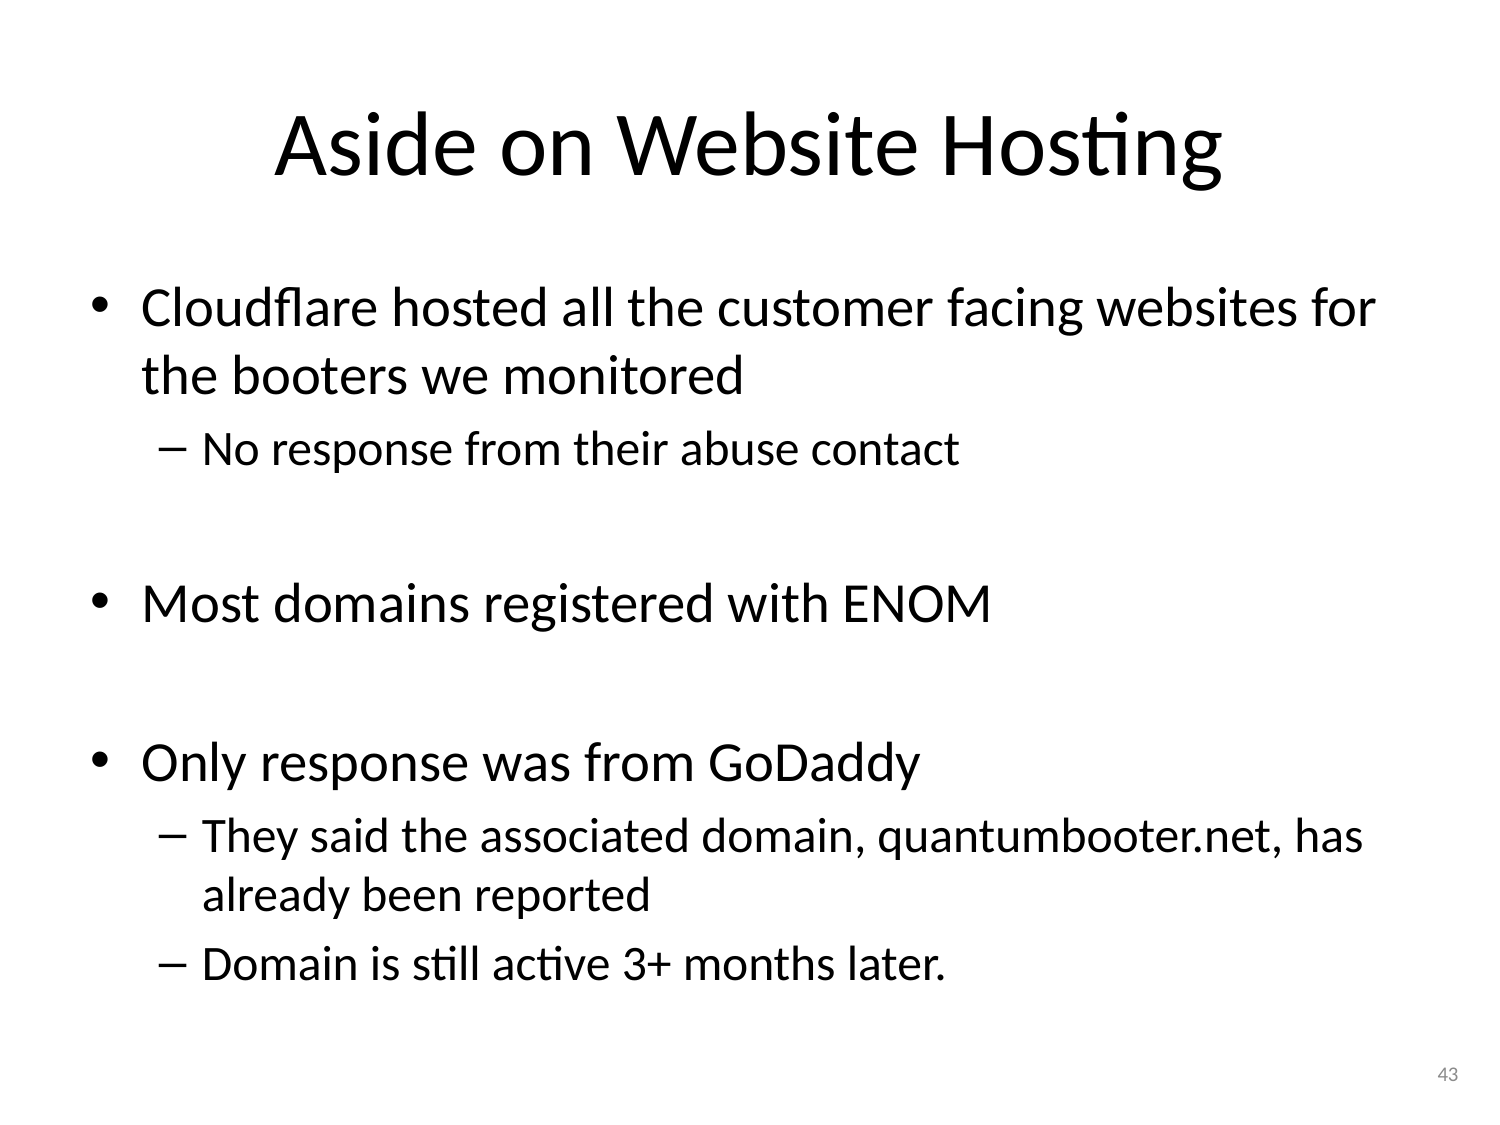

# Aside on Website Hosting
Cloudflare hosted all the customer facing websites for the booters we monitored
No response from their abuse contact

Most domains registered with ENOM

Only response was from GoDaddy
They said the associated domain, quantumbooter.net, has already been reported
Domain is still active 3+ months later.
43